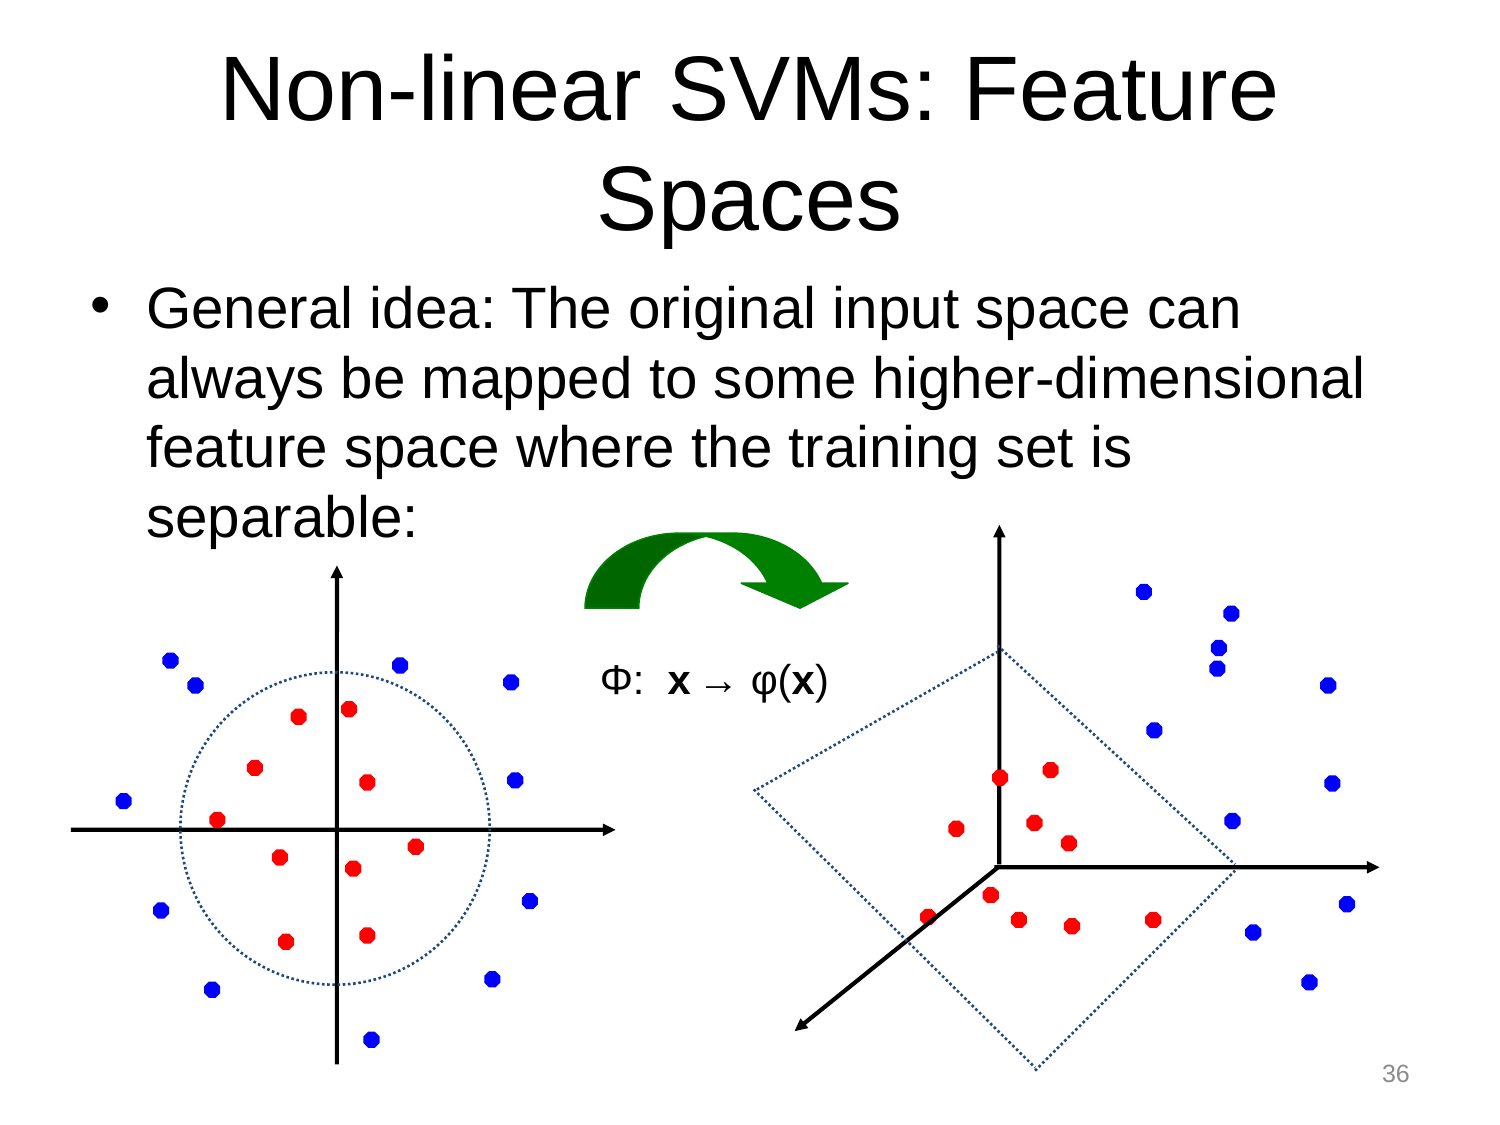

# Non-linear SVMs: Feature Spaces
General idea: The original input space can always be mapped to some higher-dimensional feature space where the training set is separable:

Φ:  x → φ(x)

36